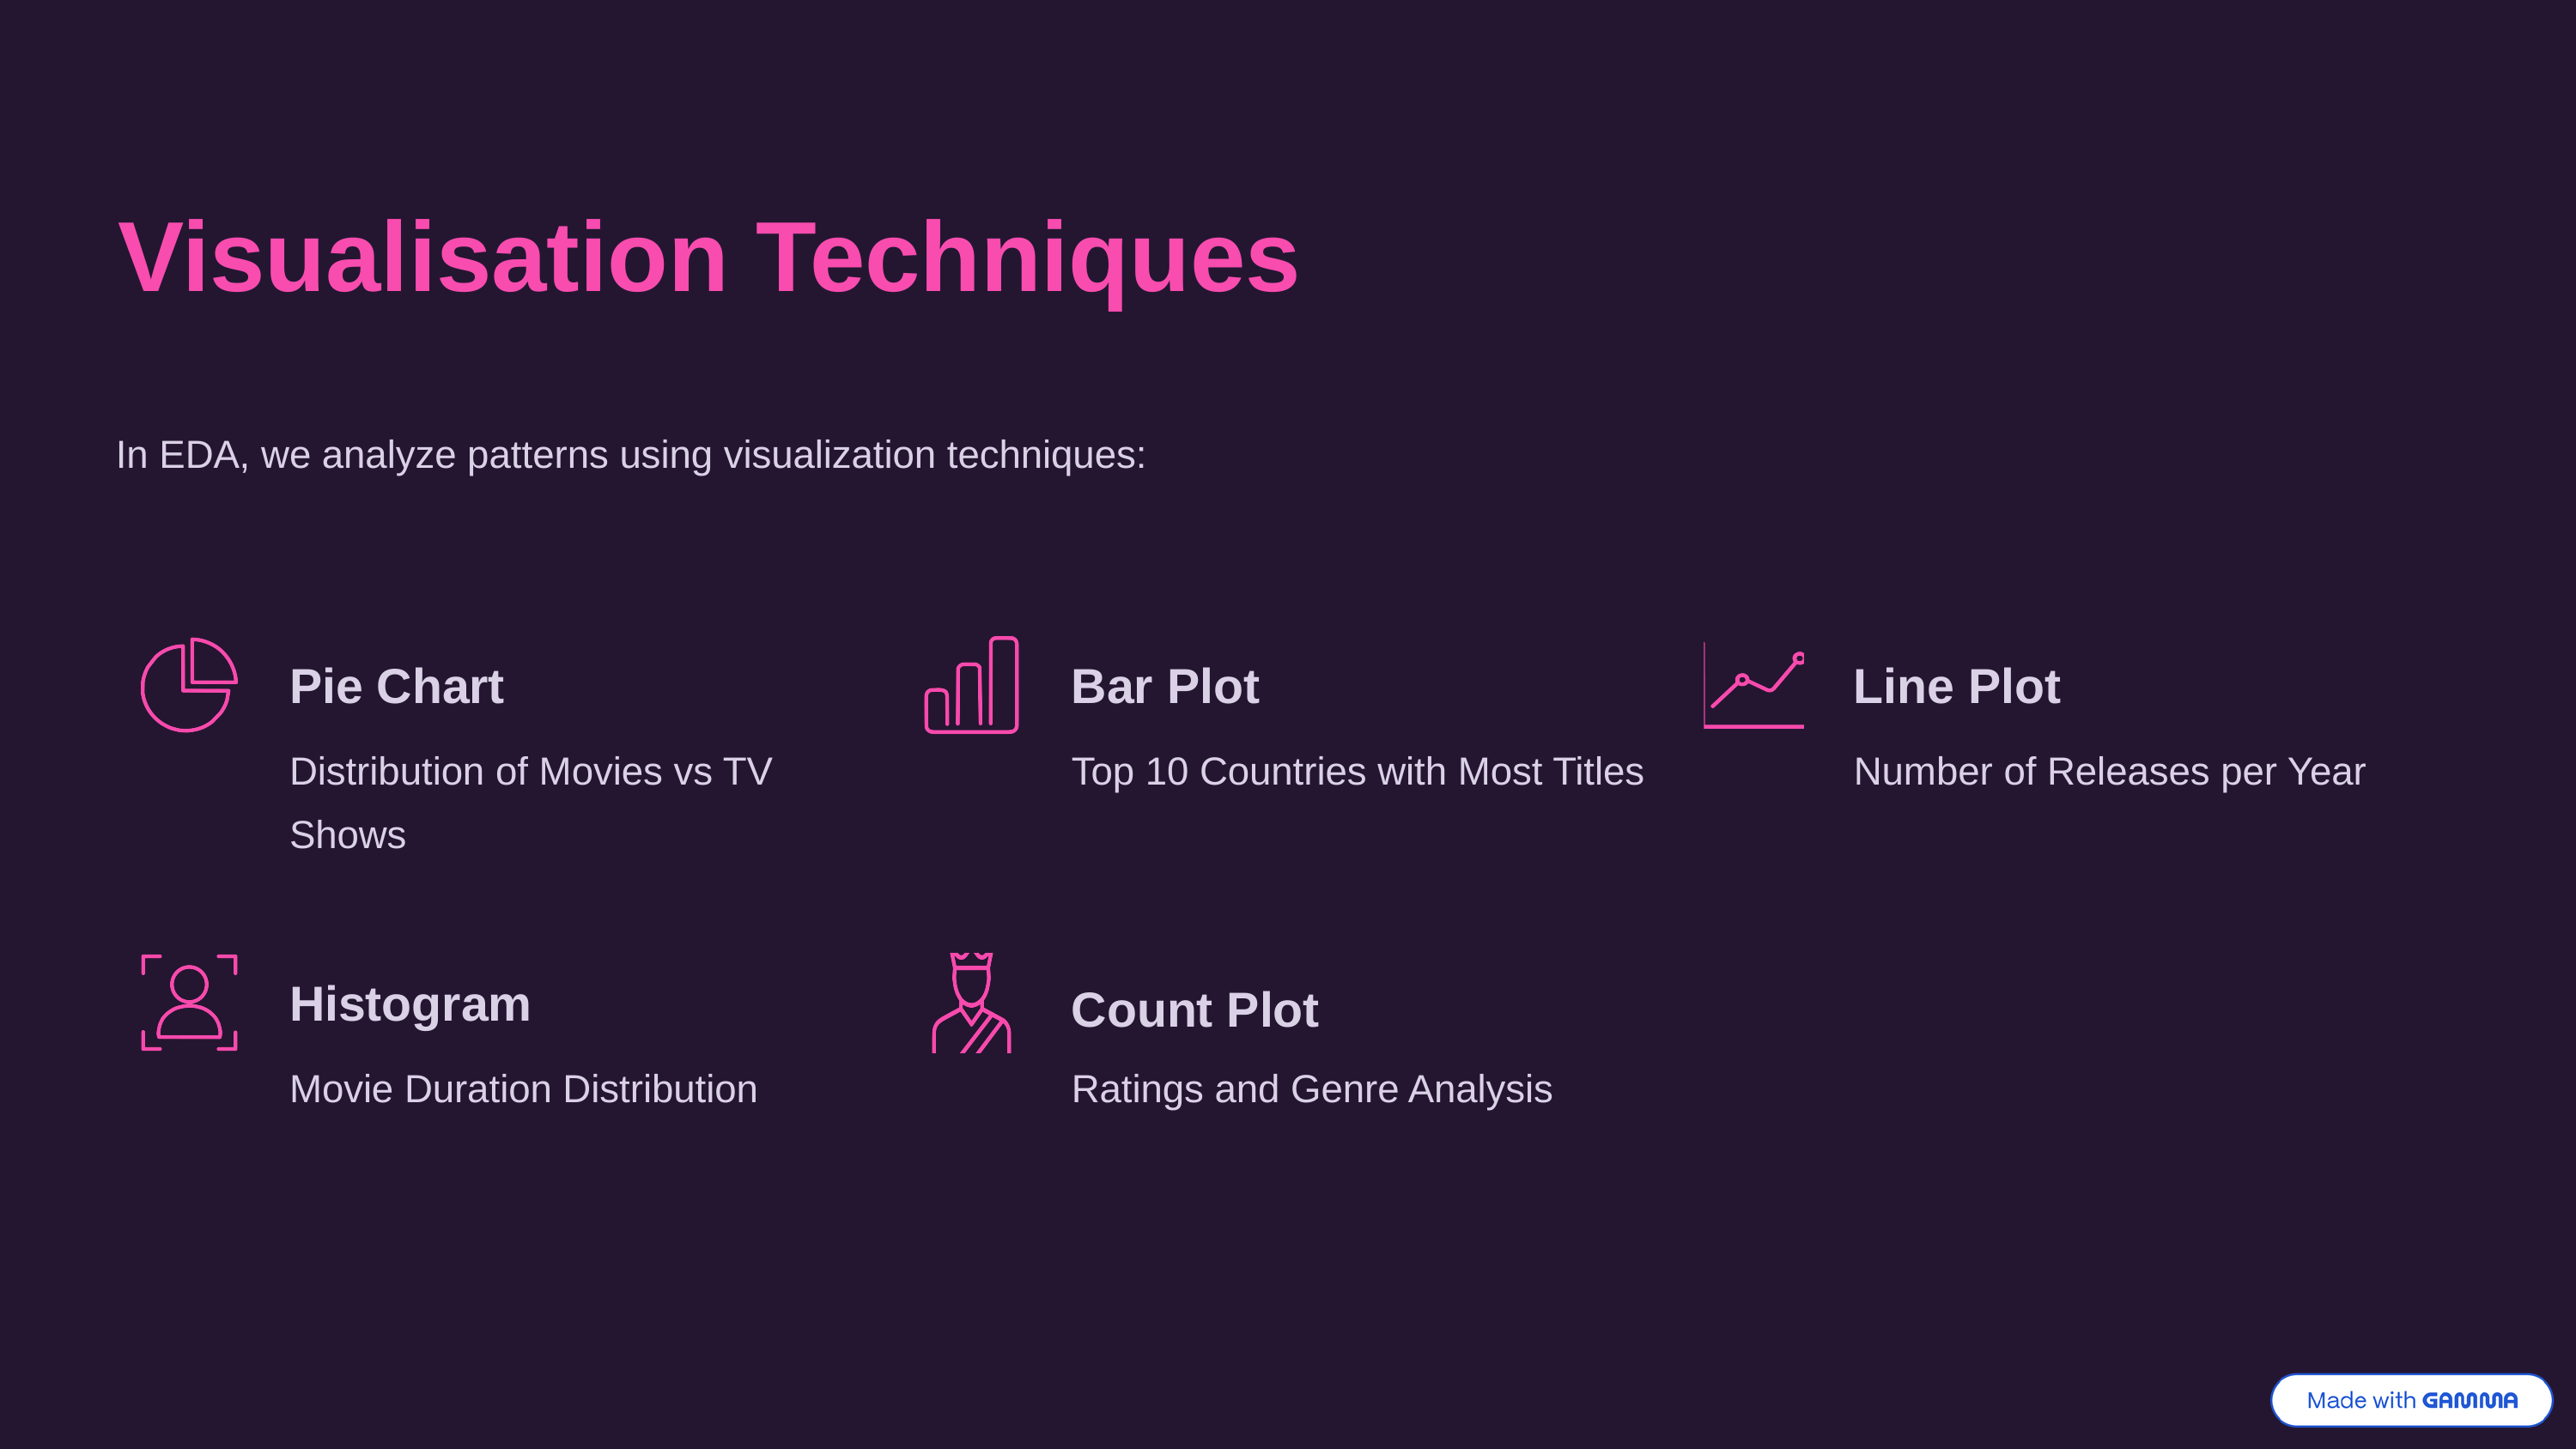

Visualisation Techniques
In EDA, we analyze patterns using visualization techniques:

Pie Chart
Bar Plot
Line Plot
Distribution of Movies vs TV Shows
Top 10 Countries with Most Titles
Number of Releases per Year

Histogram
Count Plot
Movie Duration Distribution
Ratings and Genre Analysis